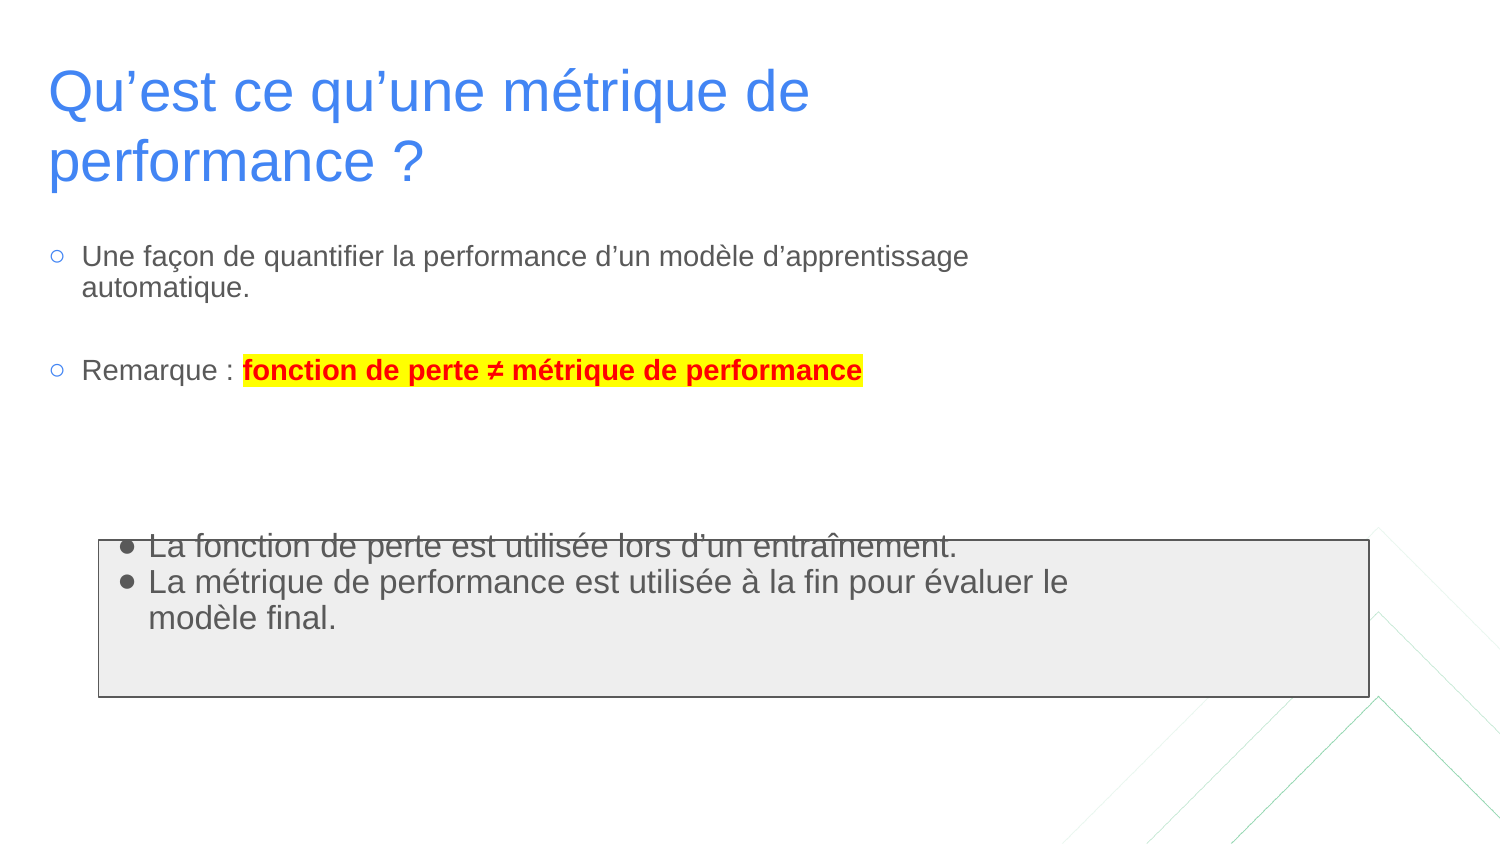

# Qu’est ce qu’une métrique de performance ?
Une façon de quantifier la performance d’un modèle d’apprentissage automatique.

Remarque : fonction de perte ≠ métrique de performance

La fonction de perte est utilisée lors d’un entraînement.
La métrique de performance est utilisée à la fin pour évaluer le modèle final.